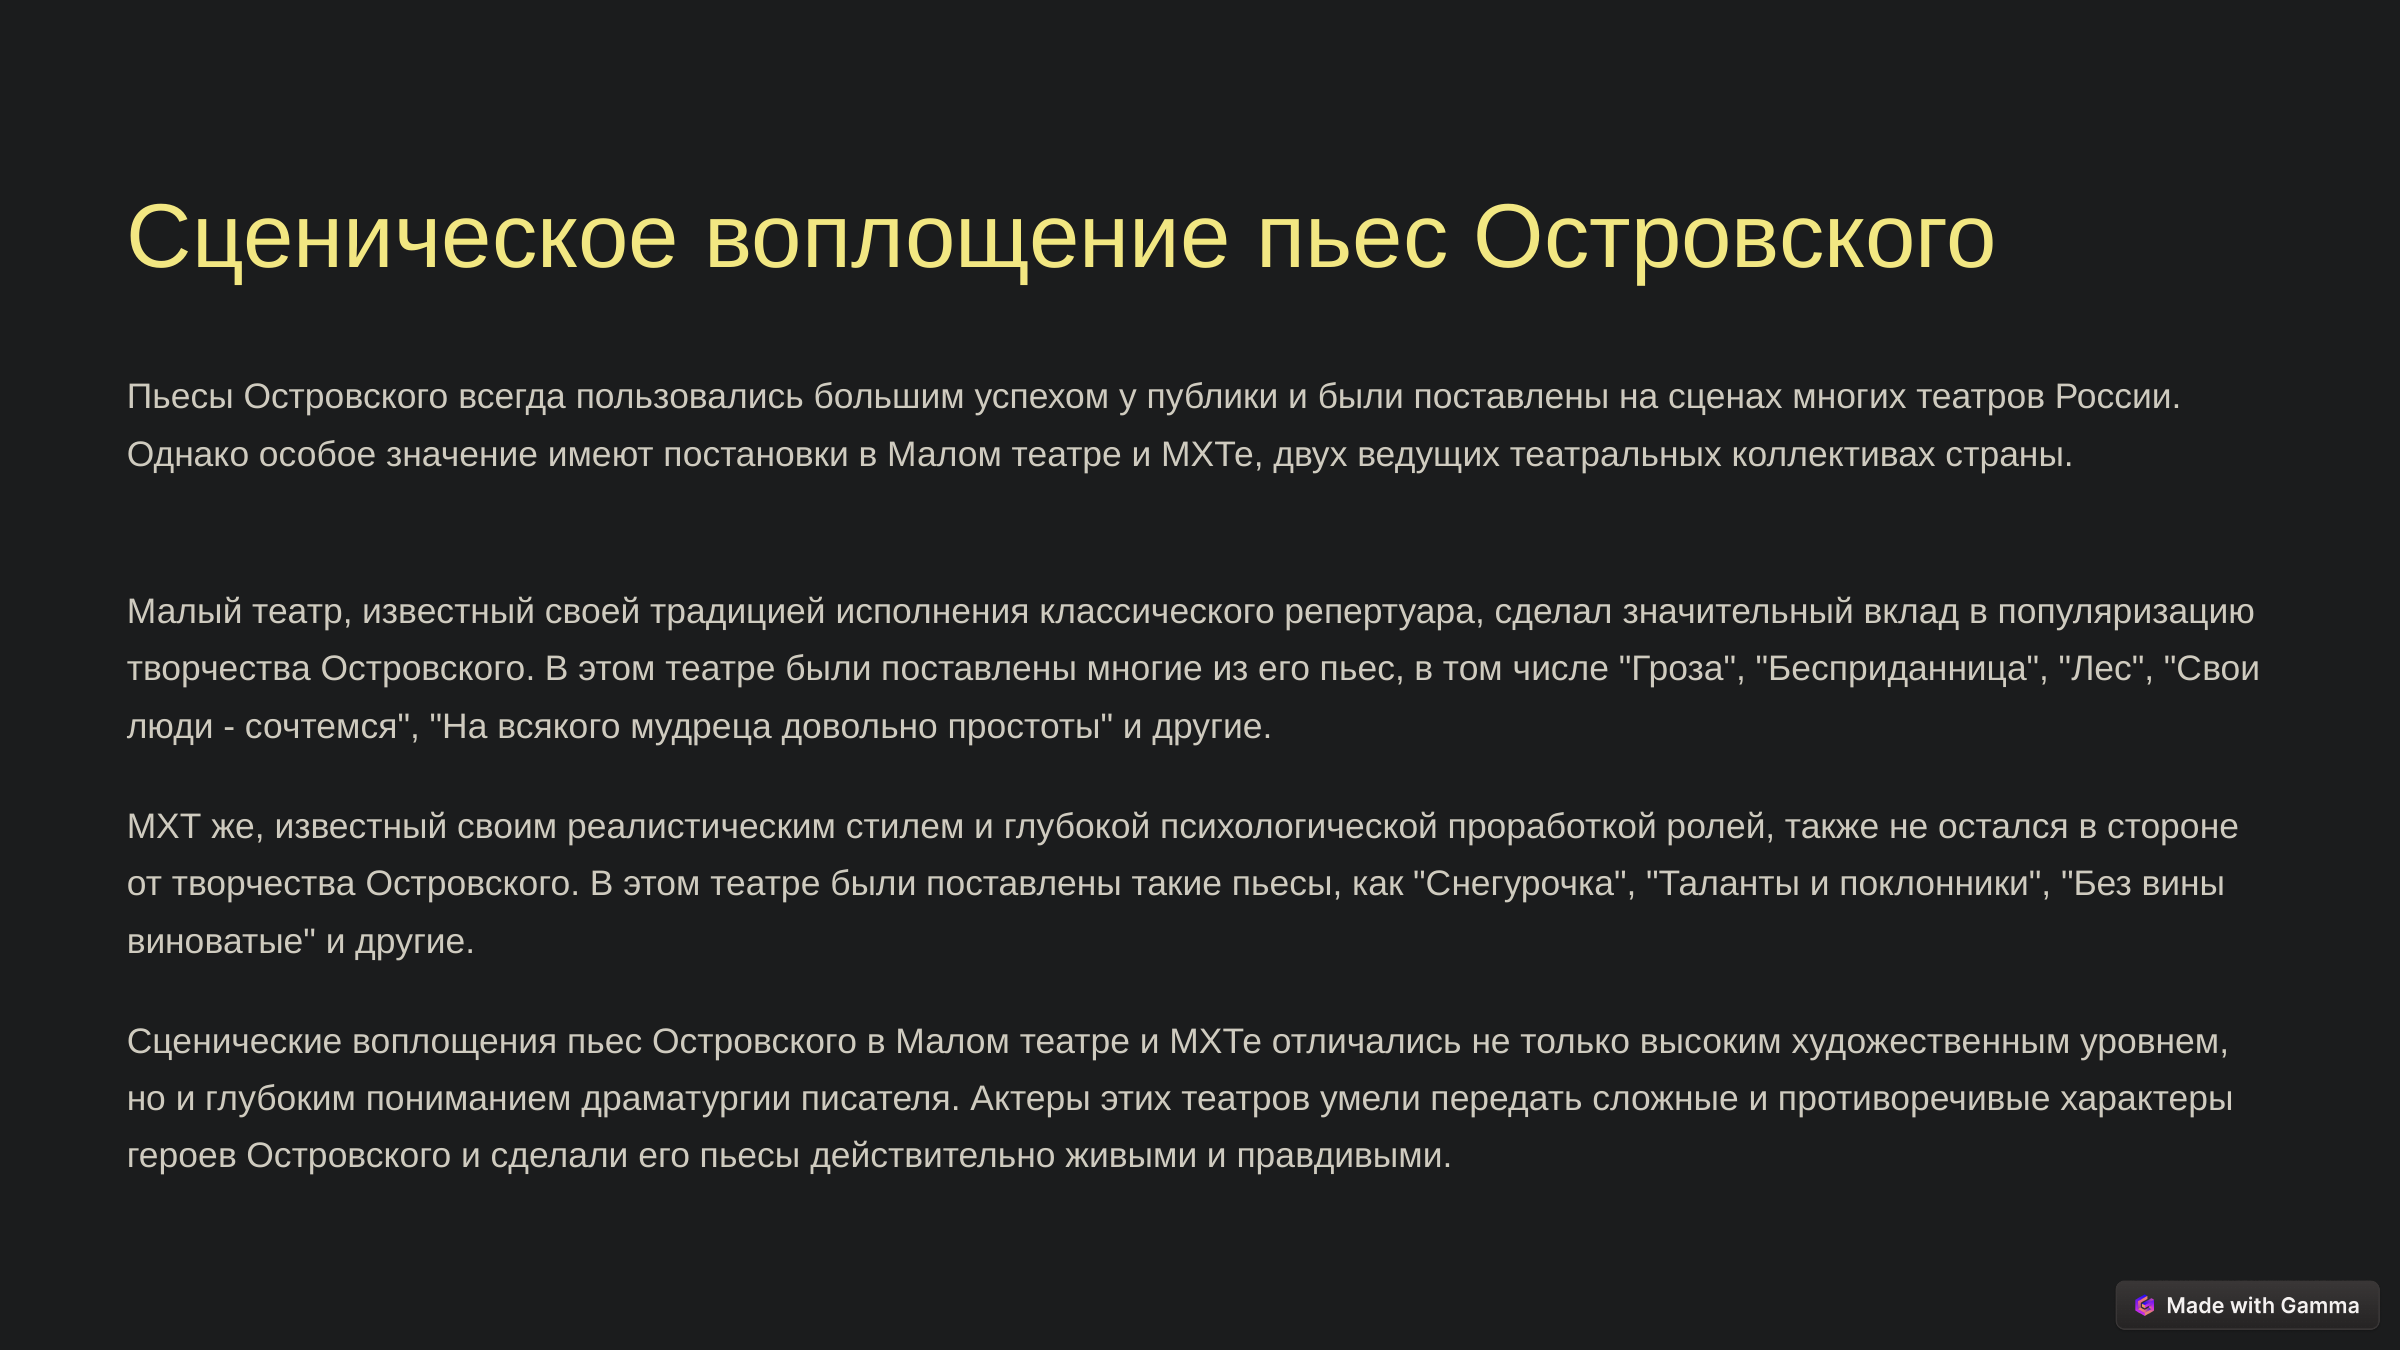

Сценическое воплощение пьес Островского
Пьесы Островского всегда пользовались большим успехом у публики и были поставлены на сценах многих театров России. Однако особое значение имеют постановки в Малом театре и МХТе, двух ведущих театральных коллективах страны.
Малый театр, известный своей традицией исполнения классического репертуара, сделал значительный вклад в популяризацию творчества Островского. В этом театре были поставлены многие из его пьес, в том числе "Гроза", "Бесприданница", "Лес", "Свои люди - сочтемся", "На всякого мудреца довольно простоты" и другие.
МХТ же, известный своим реалистическим стилем и глубокой психологической проработкой ролей, также не остался в стороне от творчества Островского. В этом театре были поставлены такие пьесы, как "Снегурочка", "Таланты и поклонники", "Без вины виноватые" и другие.
Сценические воплощения пьес Островского в Малом театре и МХТе отличались не только высоким художественным уровнем, но и глубоким пониманием драматургии писателя. Актеры этих театров умели передать сложные и противоречивые характеры героев Островского и сделали его пьесы действительно живыми и правдивыми.